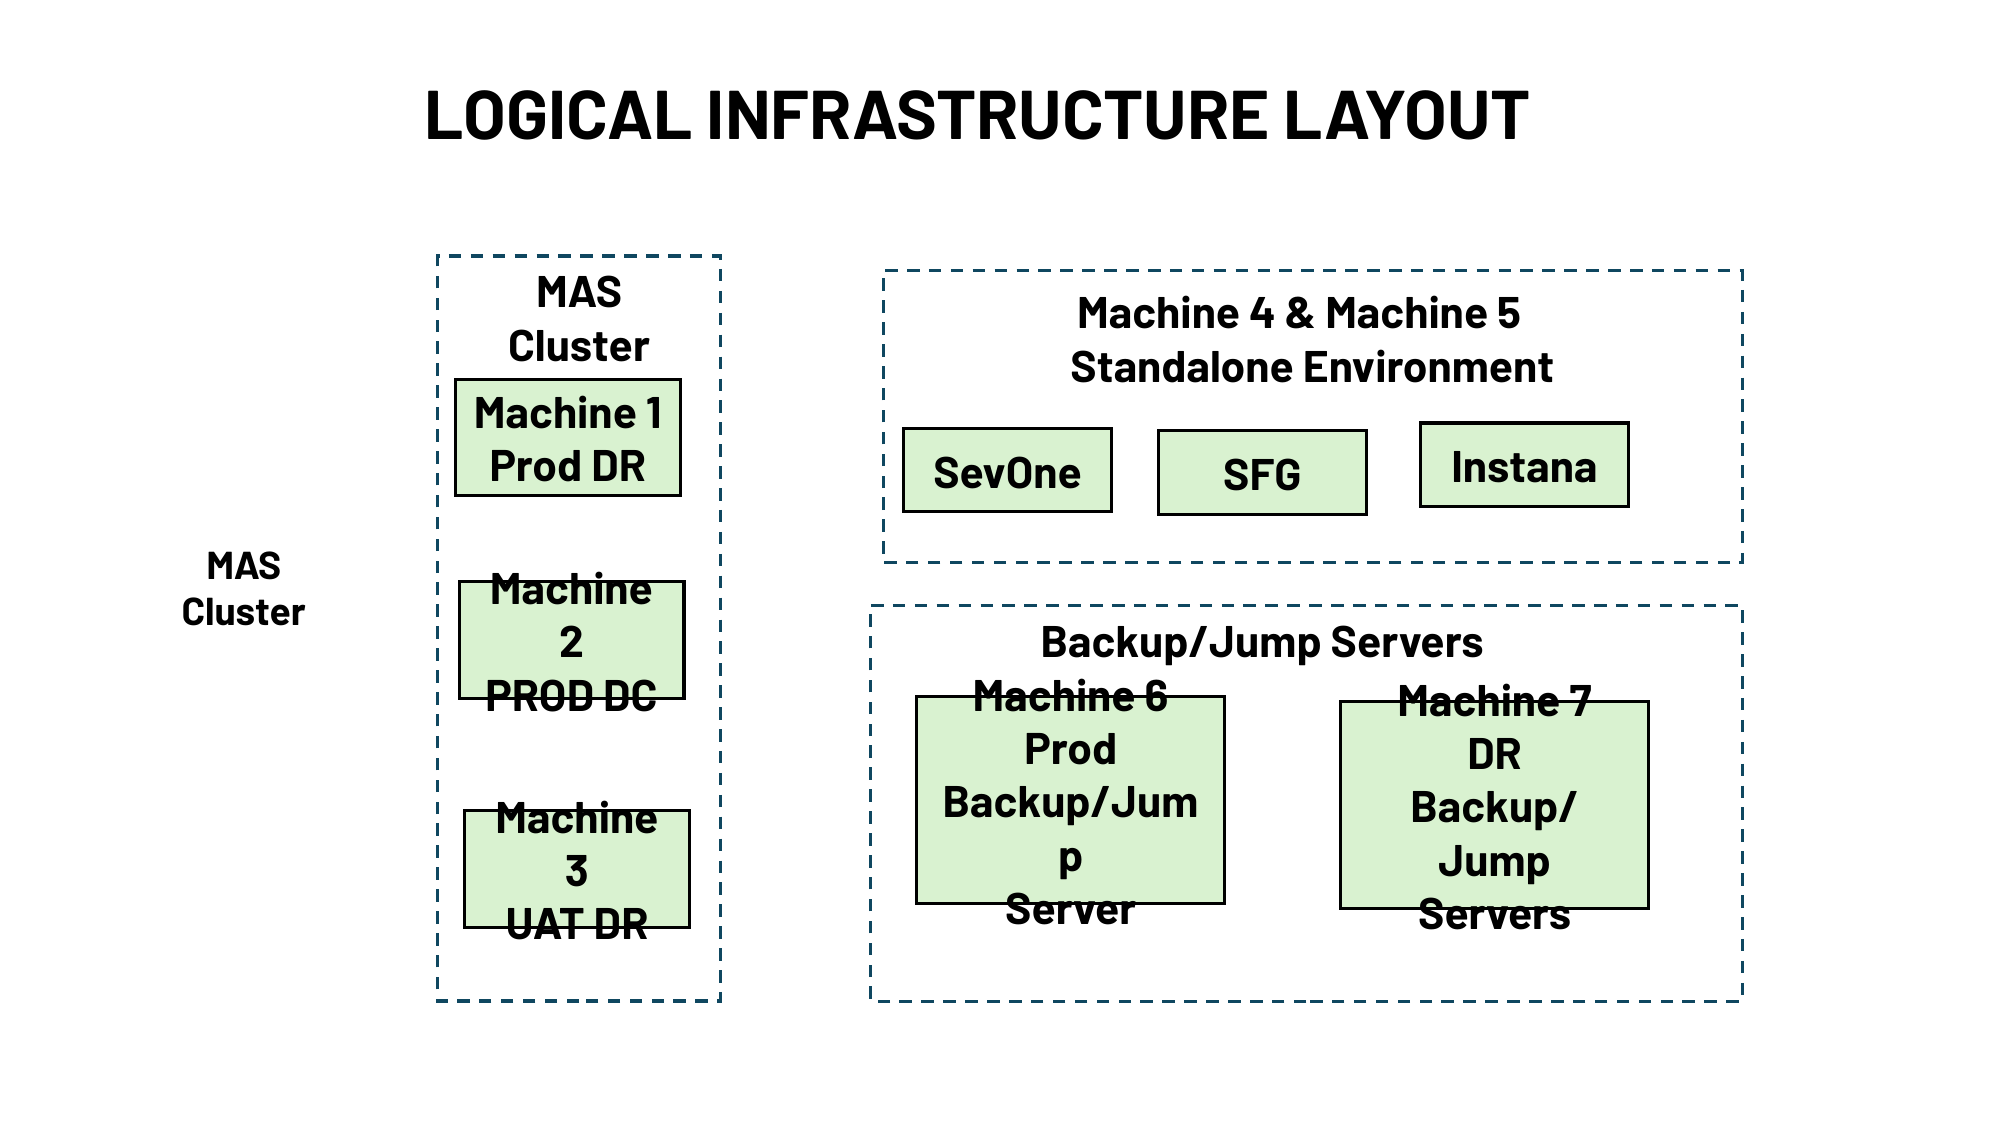

LOGICAL INFRASTRUCTURE LAYOUT

MAS Cluster

Machine 4 & Machine 5
Standalone Environment
Machine 1
Prod DR
Instana
SevOne
SFG
MAS
Cluster
Machine 2
PROD DC

Backup/Jump Servers
Machine 6
Prod Backup/Jump
Server
Machine 7
DR
Backup/Jump
Servers
Machine 3
UAT DR